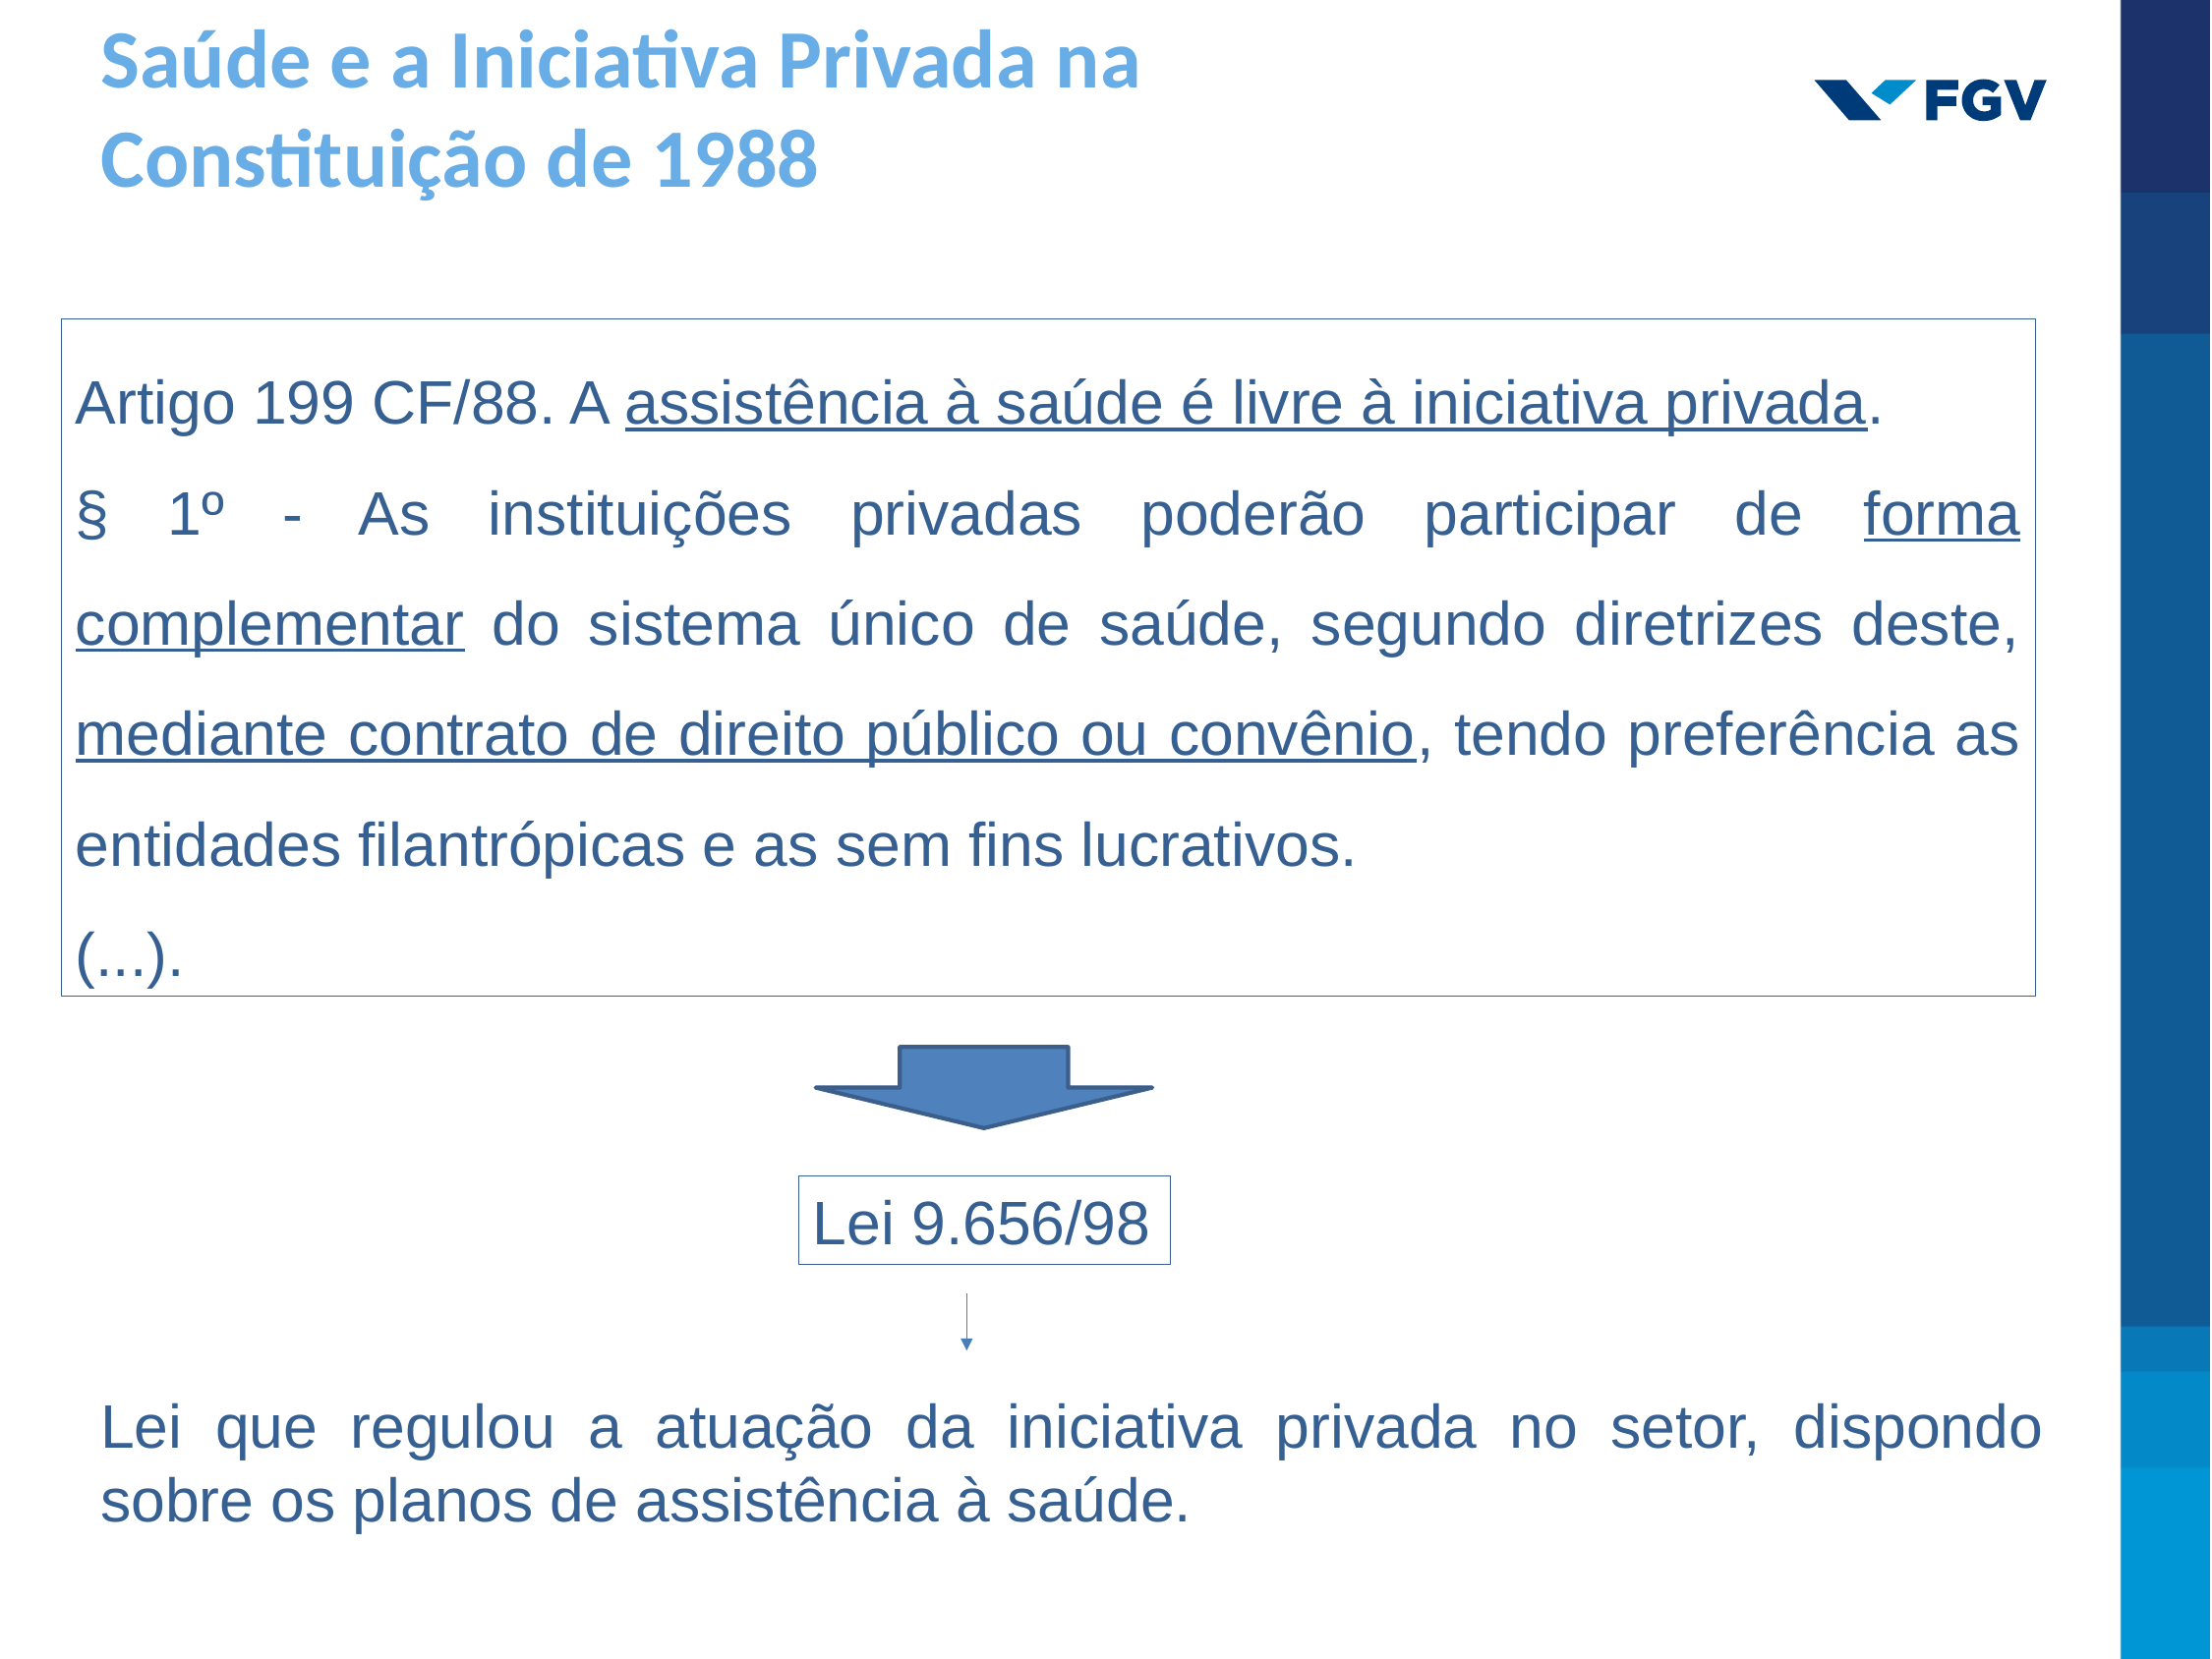

Saúde e a Iniciativa Privada na Constituição de 1988
Artigo 199 CF/88. A assistência à saúde é livre à iniciativa privada.
§ 1º - As instituições privadas poderão participar de forma complementar do sistema único de saúde, segundo diretrizes deste, mediante contrato de direito público ou convênio, tendo preferência as entidades filantrópicas e as sem fins lucrativos.
(...).

Lei 9.656/98
Lei que regulou a atuação da iniciativa privada no setor, dispondo sobre os planos de assistência à saúde.